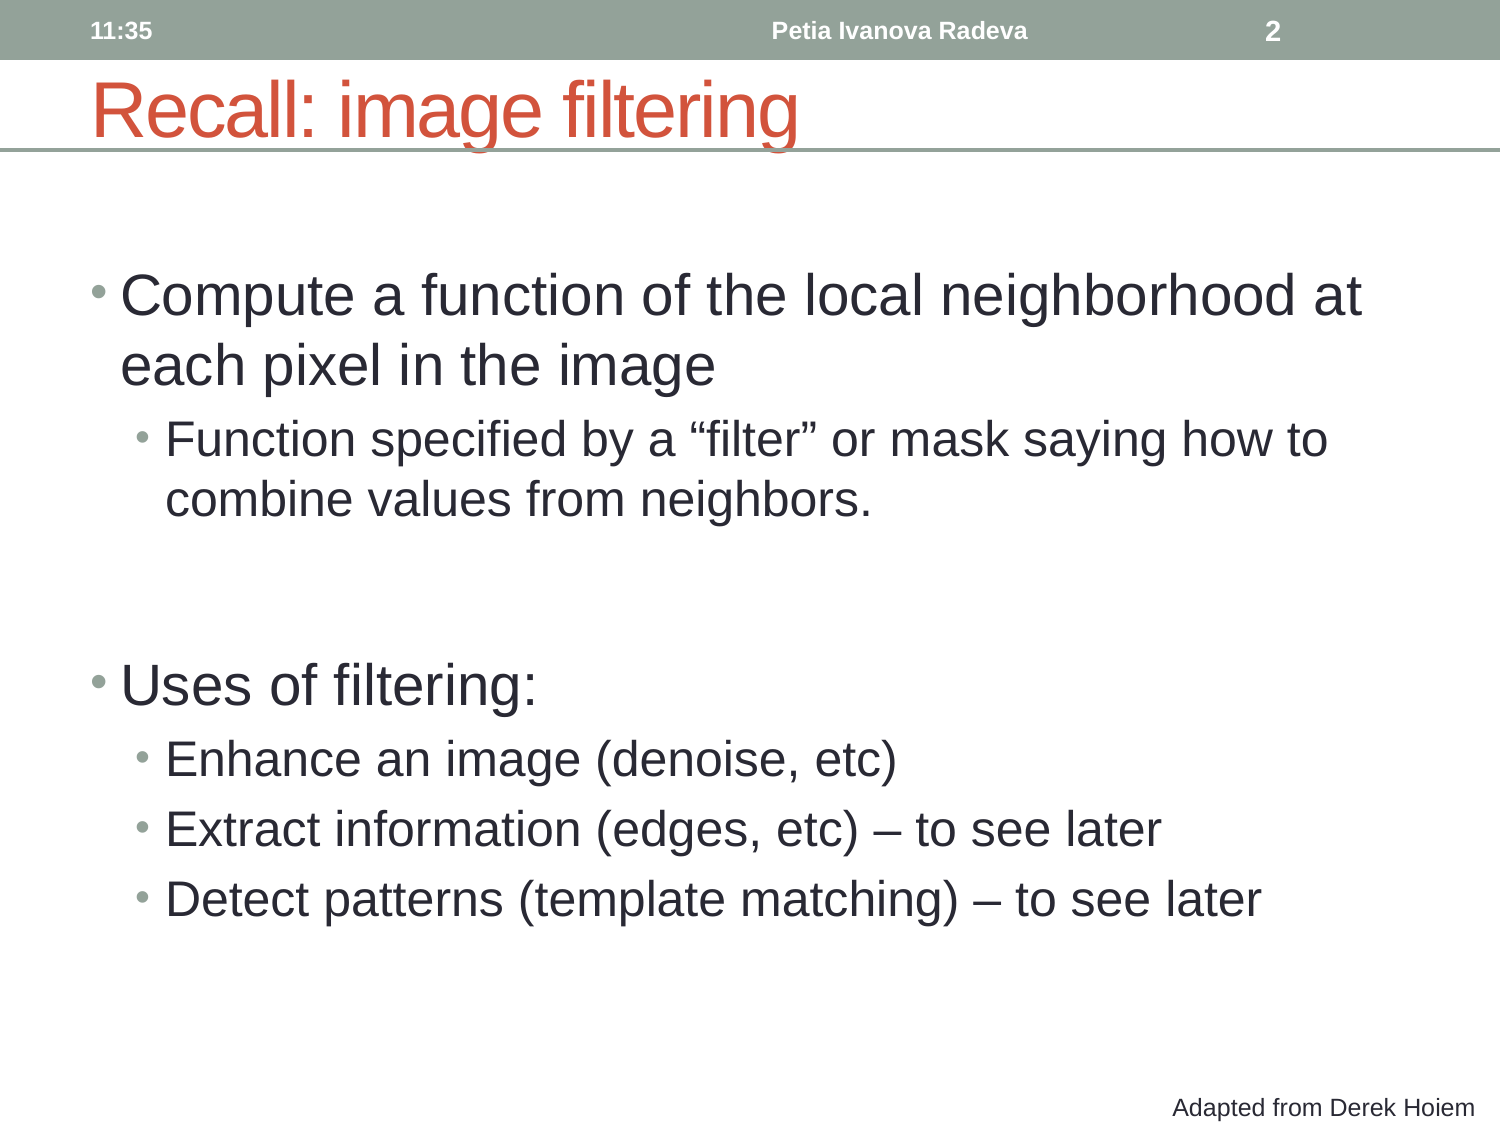

11:35
Petia Ivanova Radeva
2
# Recall: image filtering
Compute a function of the local neighborhood at each pixel in the image
Function specified by a “filter” or mask saying how to combine values from neighbors.

Uses of filtering:
Enhance an image (denoise, etc)
Extract information (edges, etc) – to see later
Detect patterns (template matching) – to see later

Adapted from Derek Hoiem